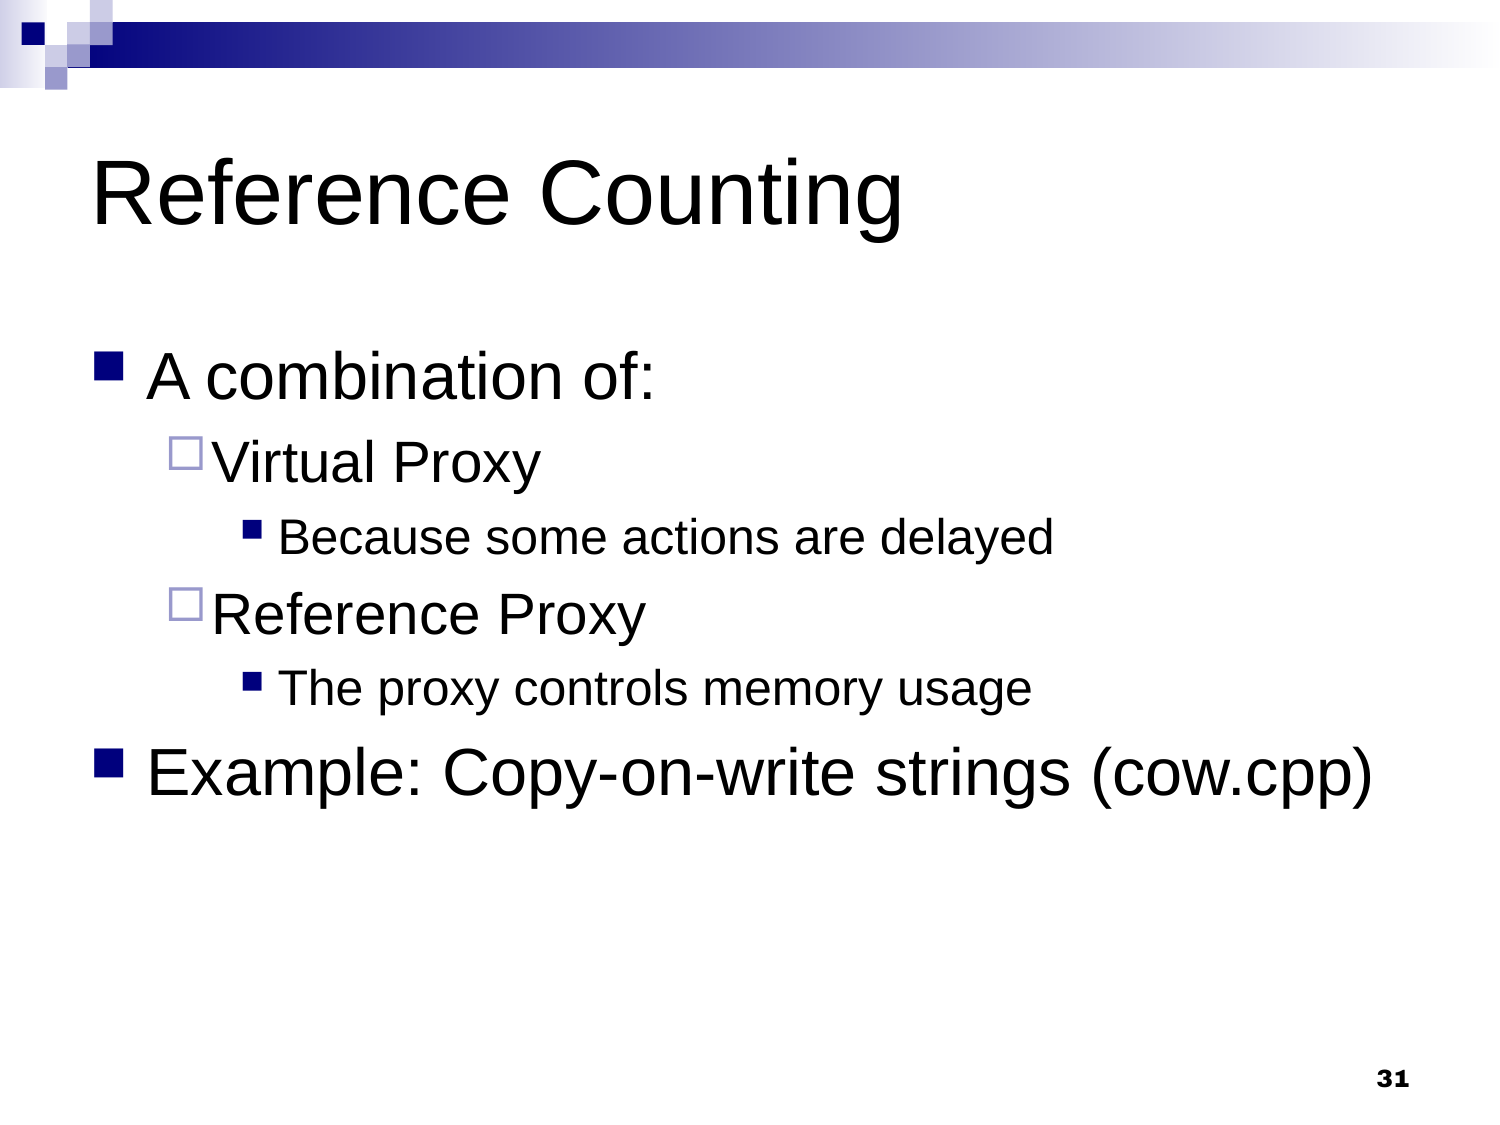

# Reference Counting
A combination of:
Virtual Proxy
Because some actions are delayed
Reference Proxy
The proxy controls memory usage
Example: Copy-on-write strings (cow.cpp)
31